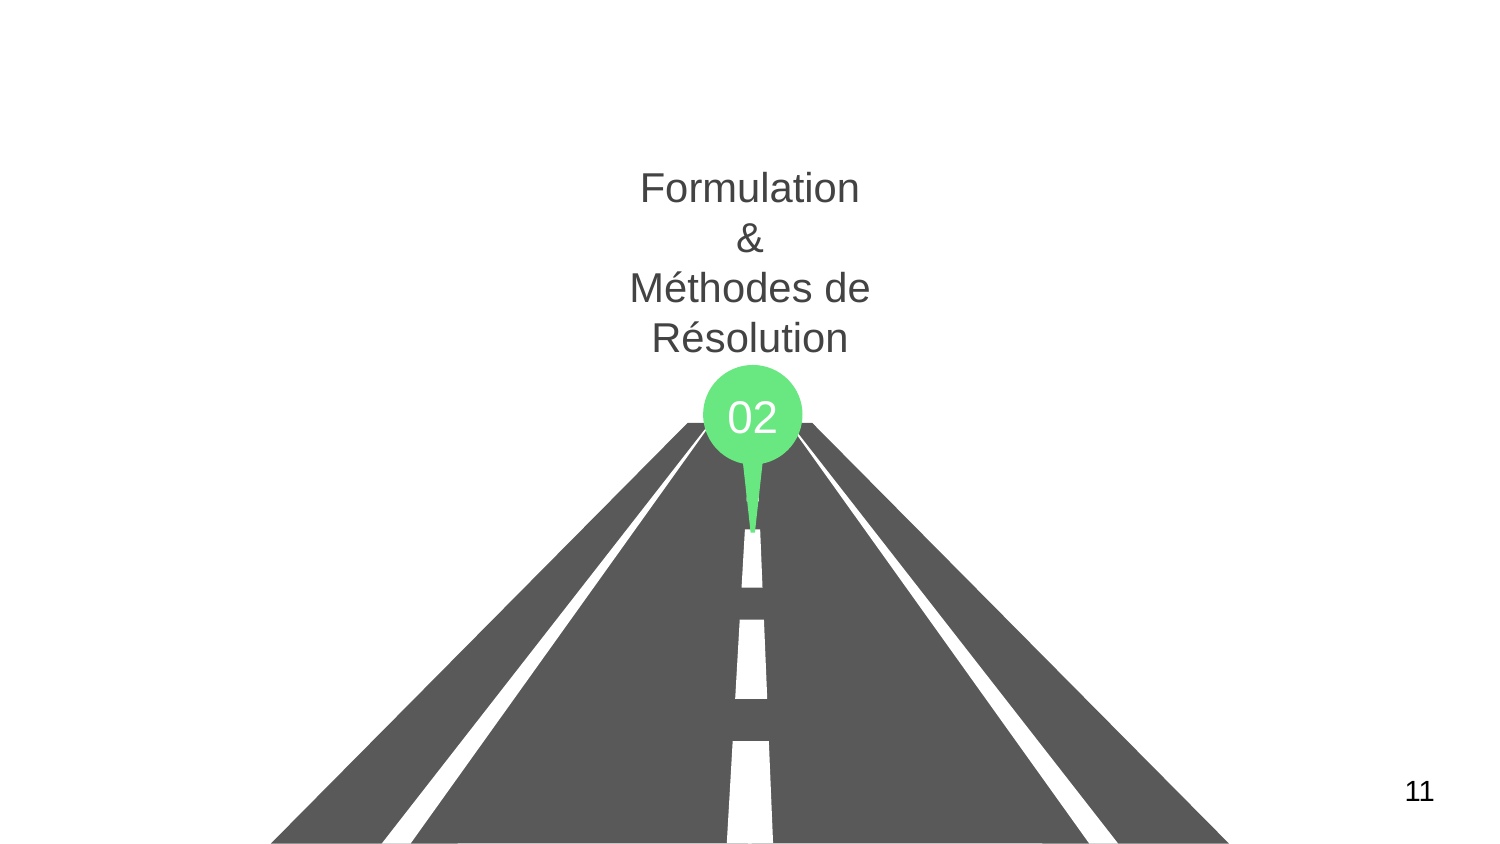

# Formulation & Méthodes de Résolution
02

11